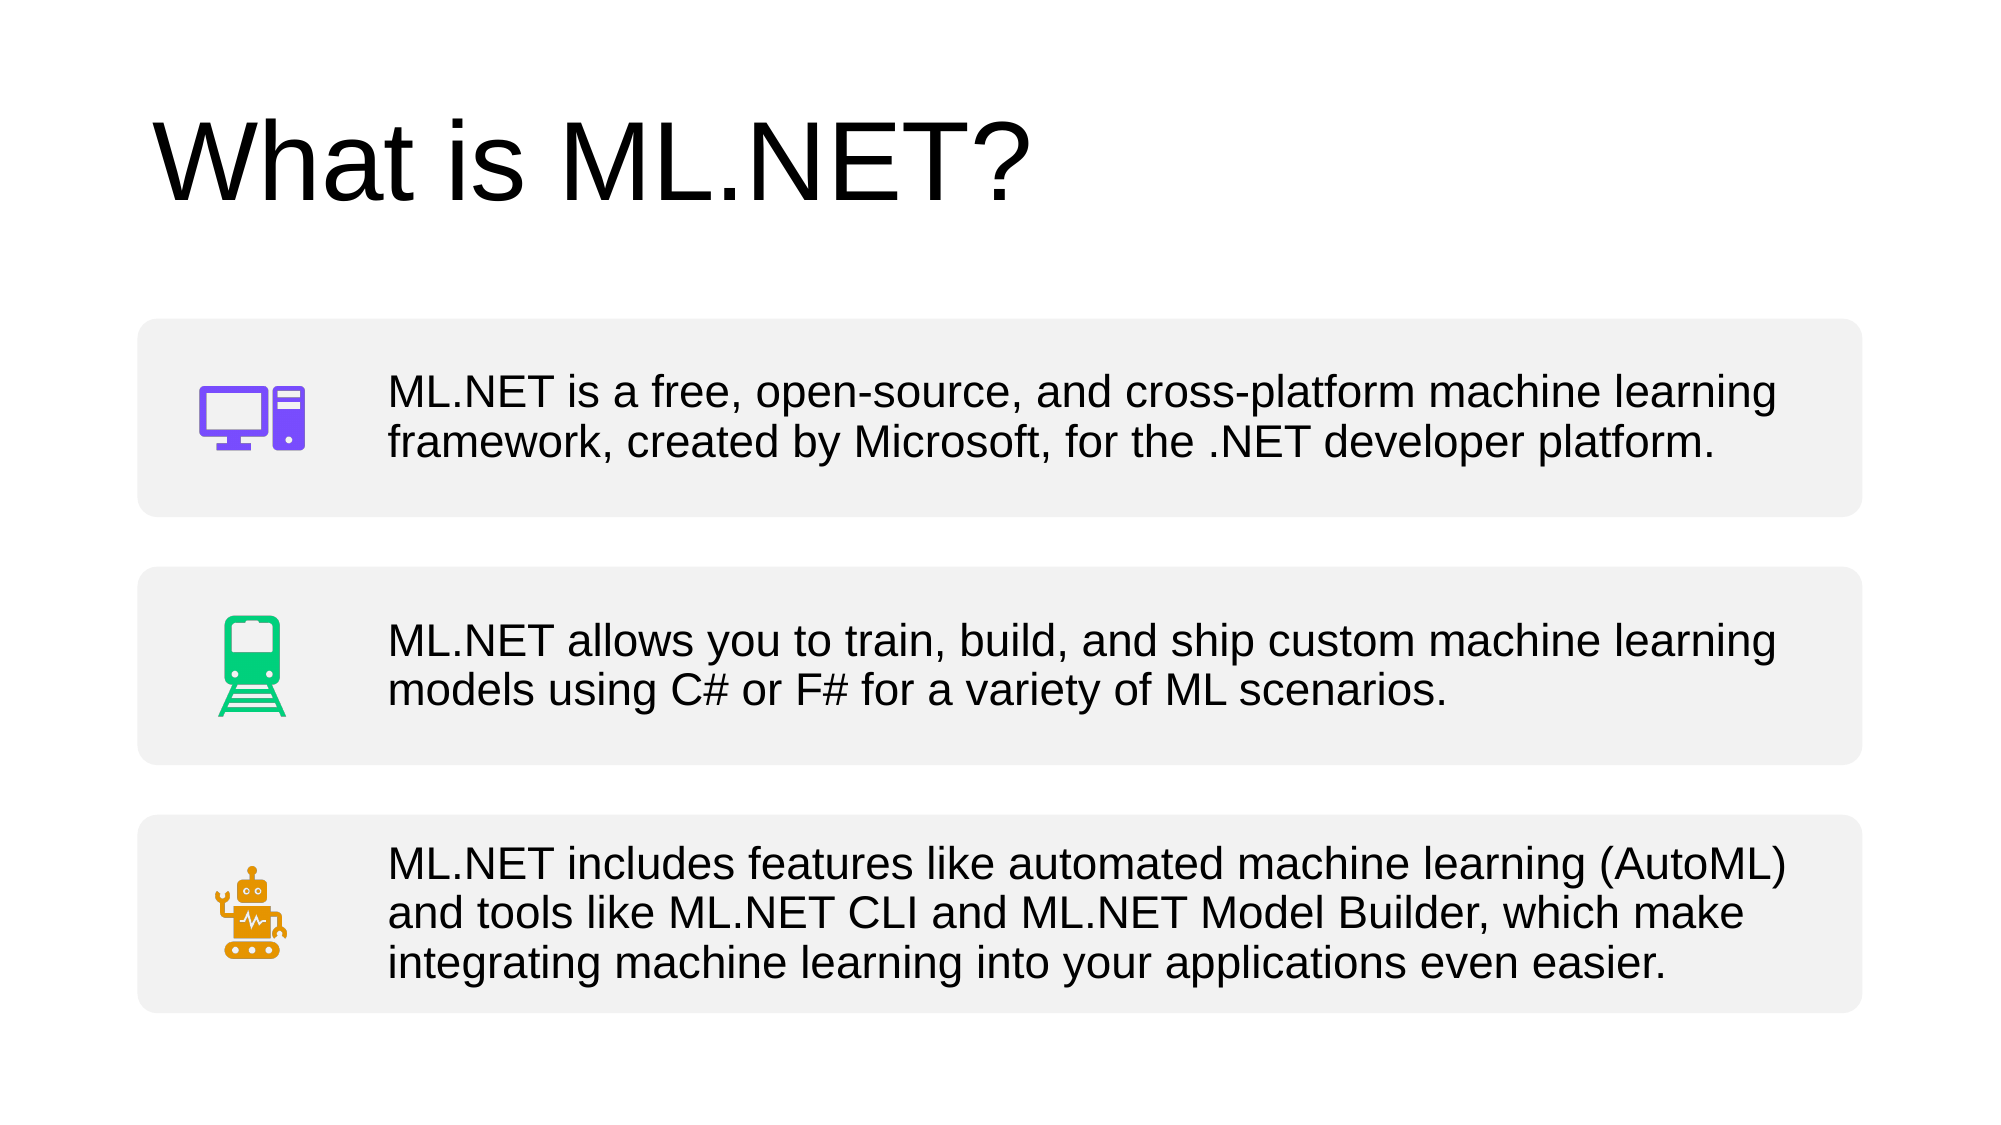

# What is ML.NET?
ML.NET is a free, open-source, and cross-platform machine learning framework, created by Microsoft, for the .NET developer platform.
ML.NET allows you to train, build, and ship custom machine learning models using C# or F# for a variety of ML scenarios.
ML.NET includes features like automated machine learning (AutoML) and tools like ML.NET CLI and ML.NET Model Builder, which make integrating machine learning into your applications even easier.